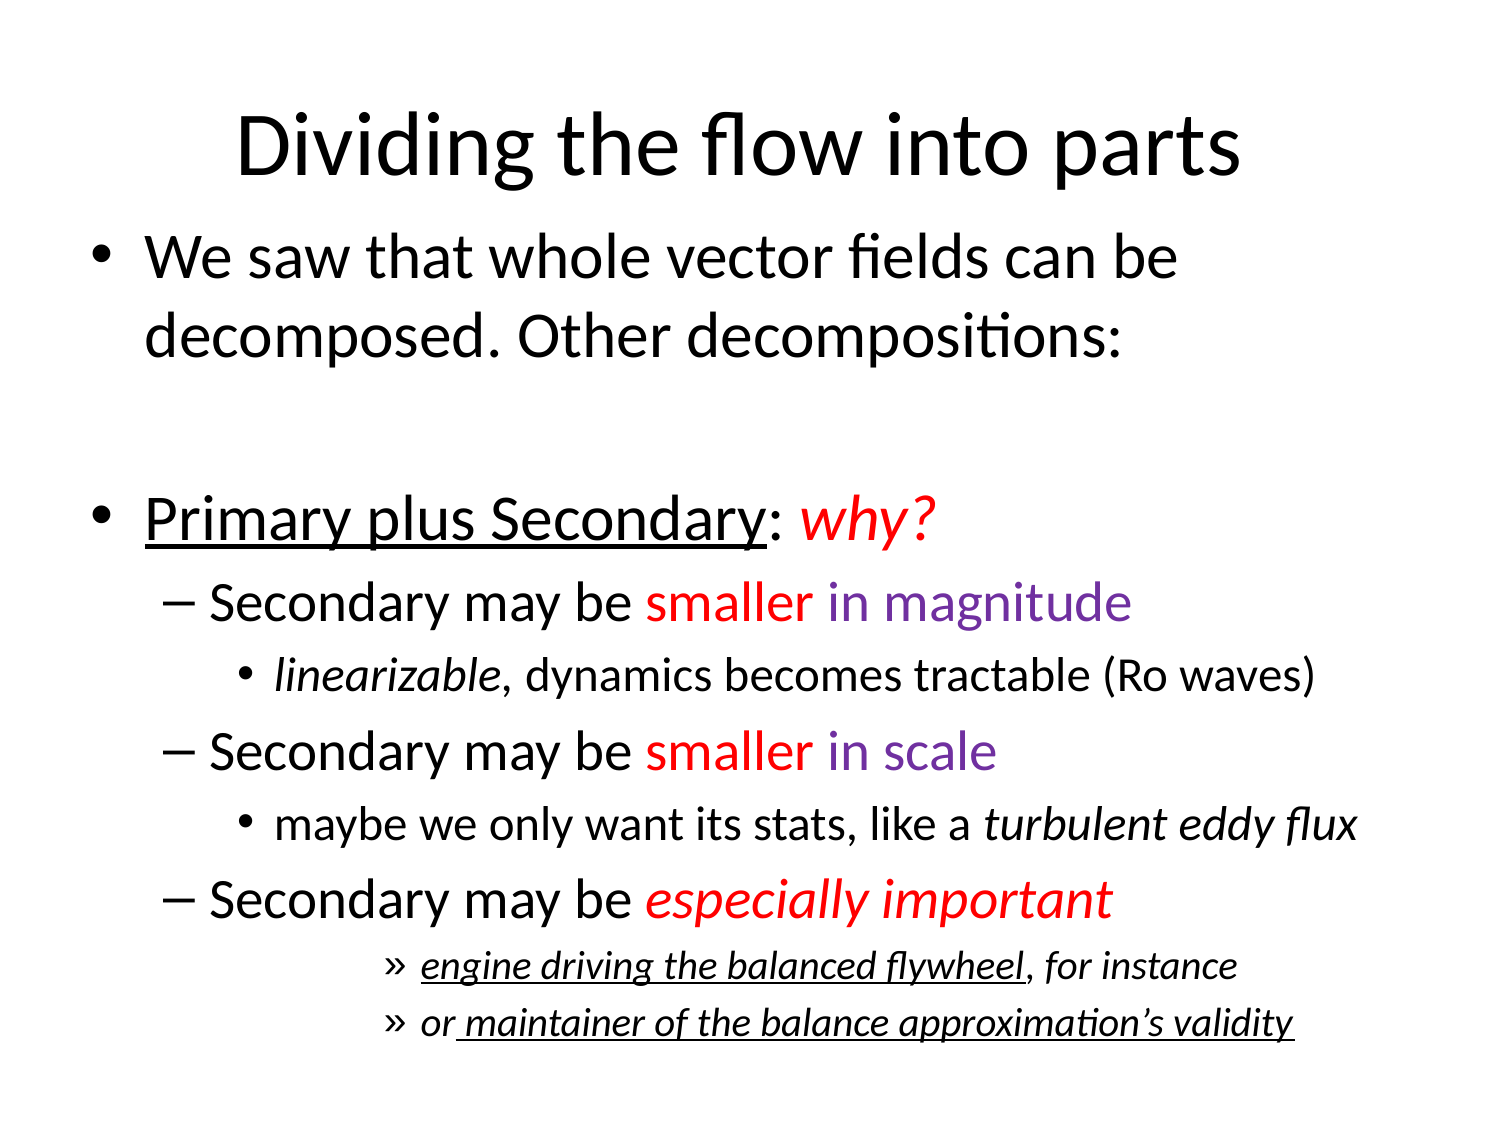

# Dividing the flow into parts
We saw that whole vector fields can be decomposed. Other decompositions:

Primary plus Secondary: why?
Secondary may be smaller in magnitude
linearizable, dynamics becomes tractable (Ro waves)
Secondary may be smaller in scale
maybe we only want its stats, like a turbulent eddy flux
Secondary may be especially important
engine driving the balanced flywheel, for instance
or maintainer of the balance approximation’s validity